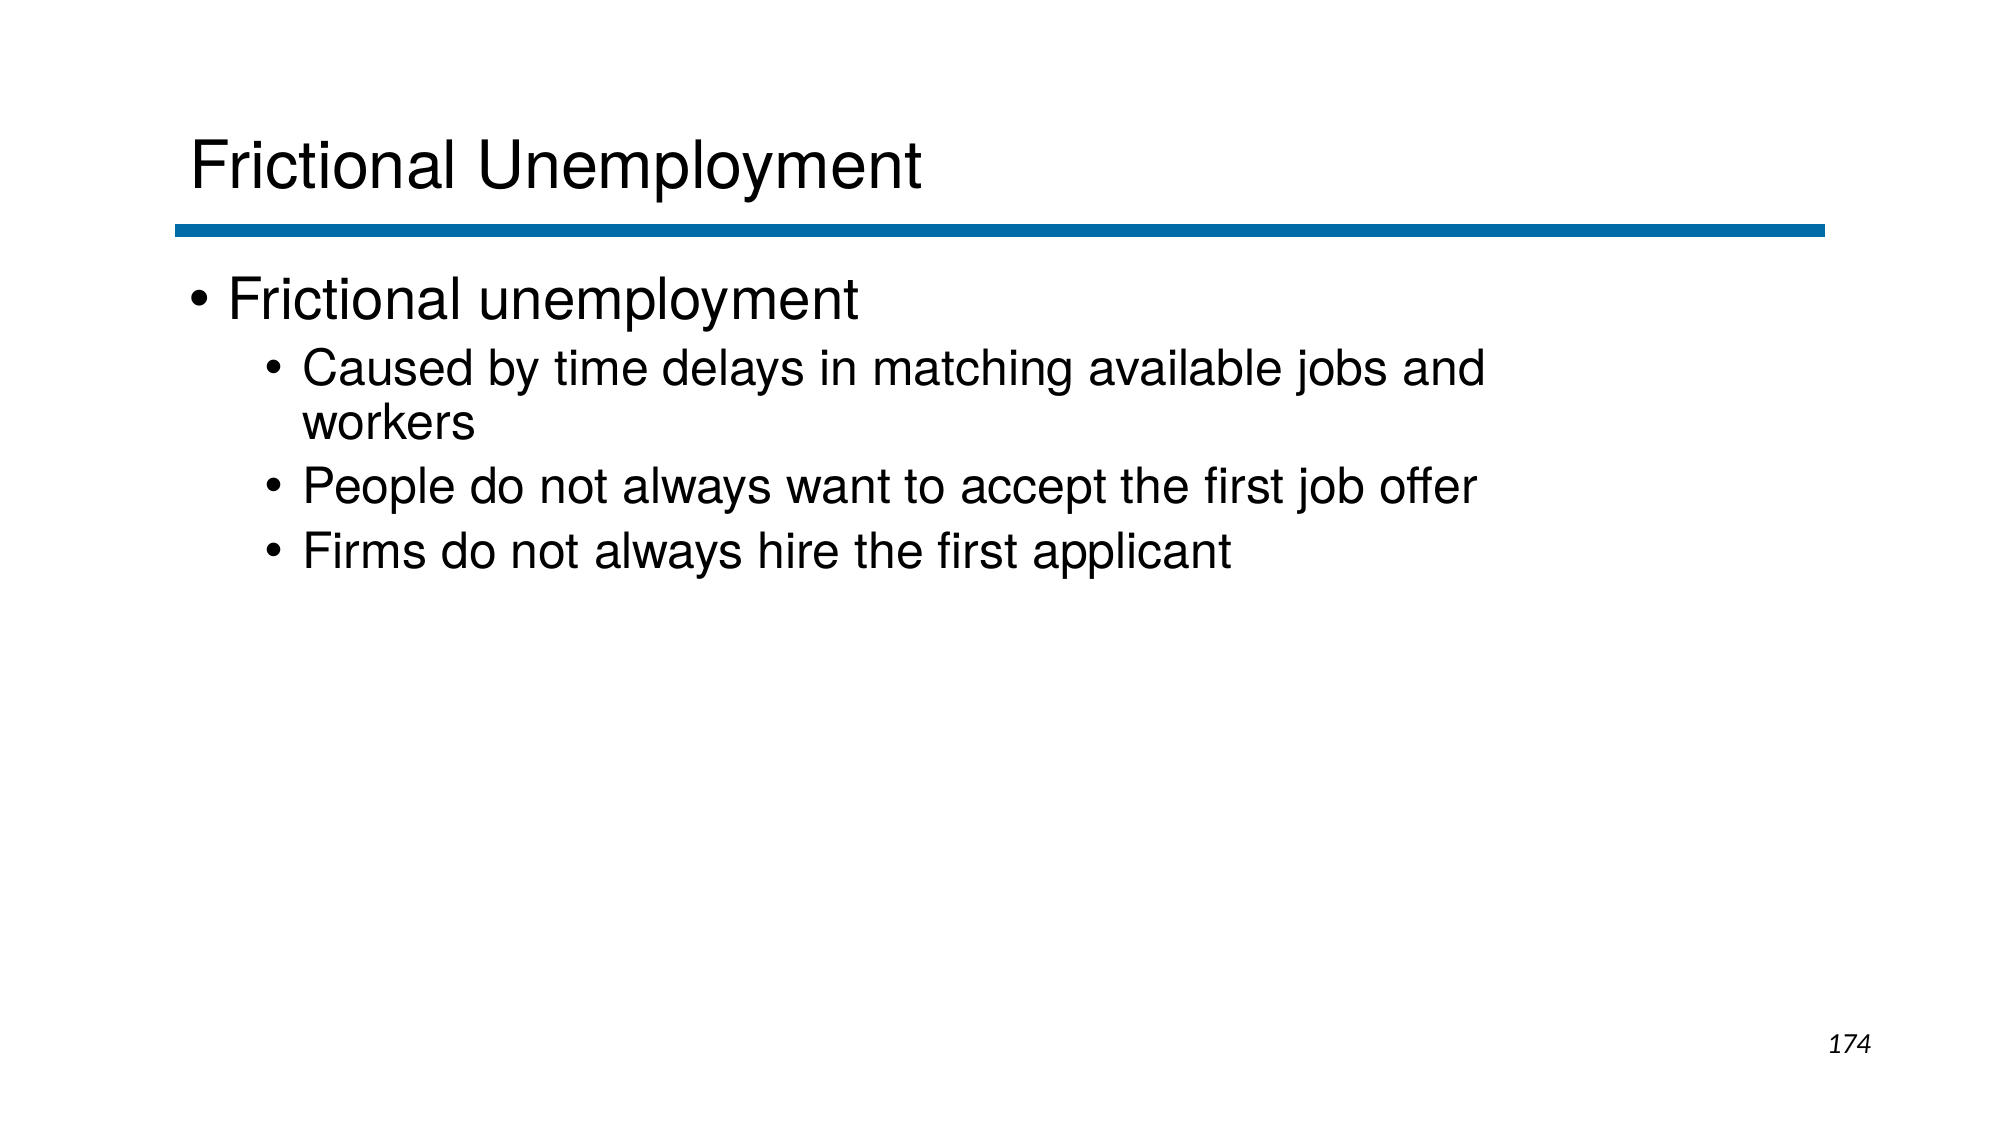

# Frictional Unemployment
Frictional unemployment
Caused by time delays in matching available jobs and workers
People do not always want to accept the first job offer
Firms do not always hire the first applicant